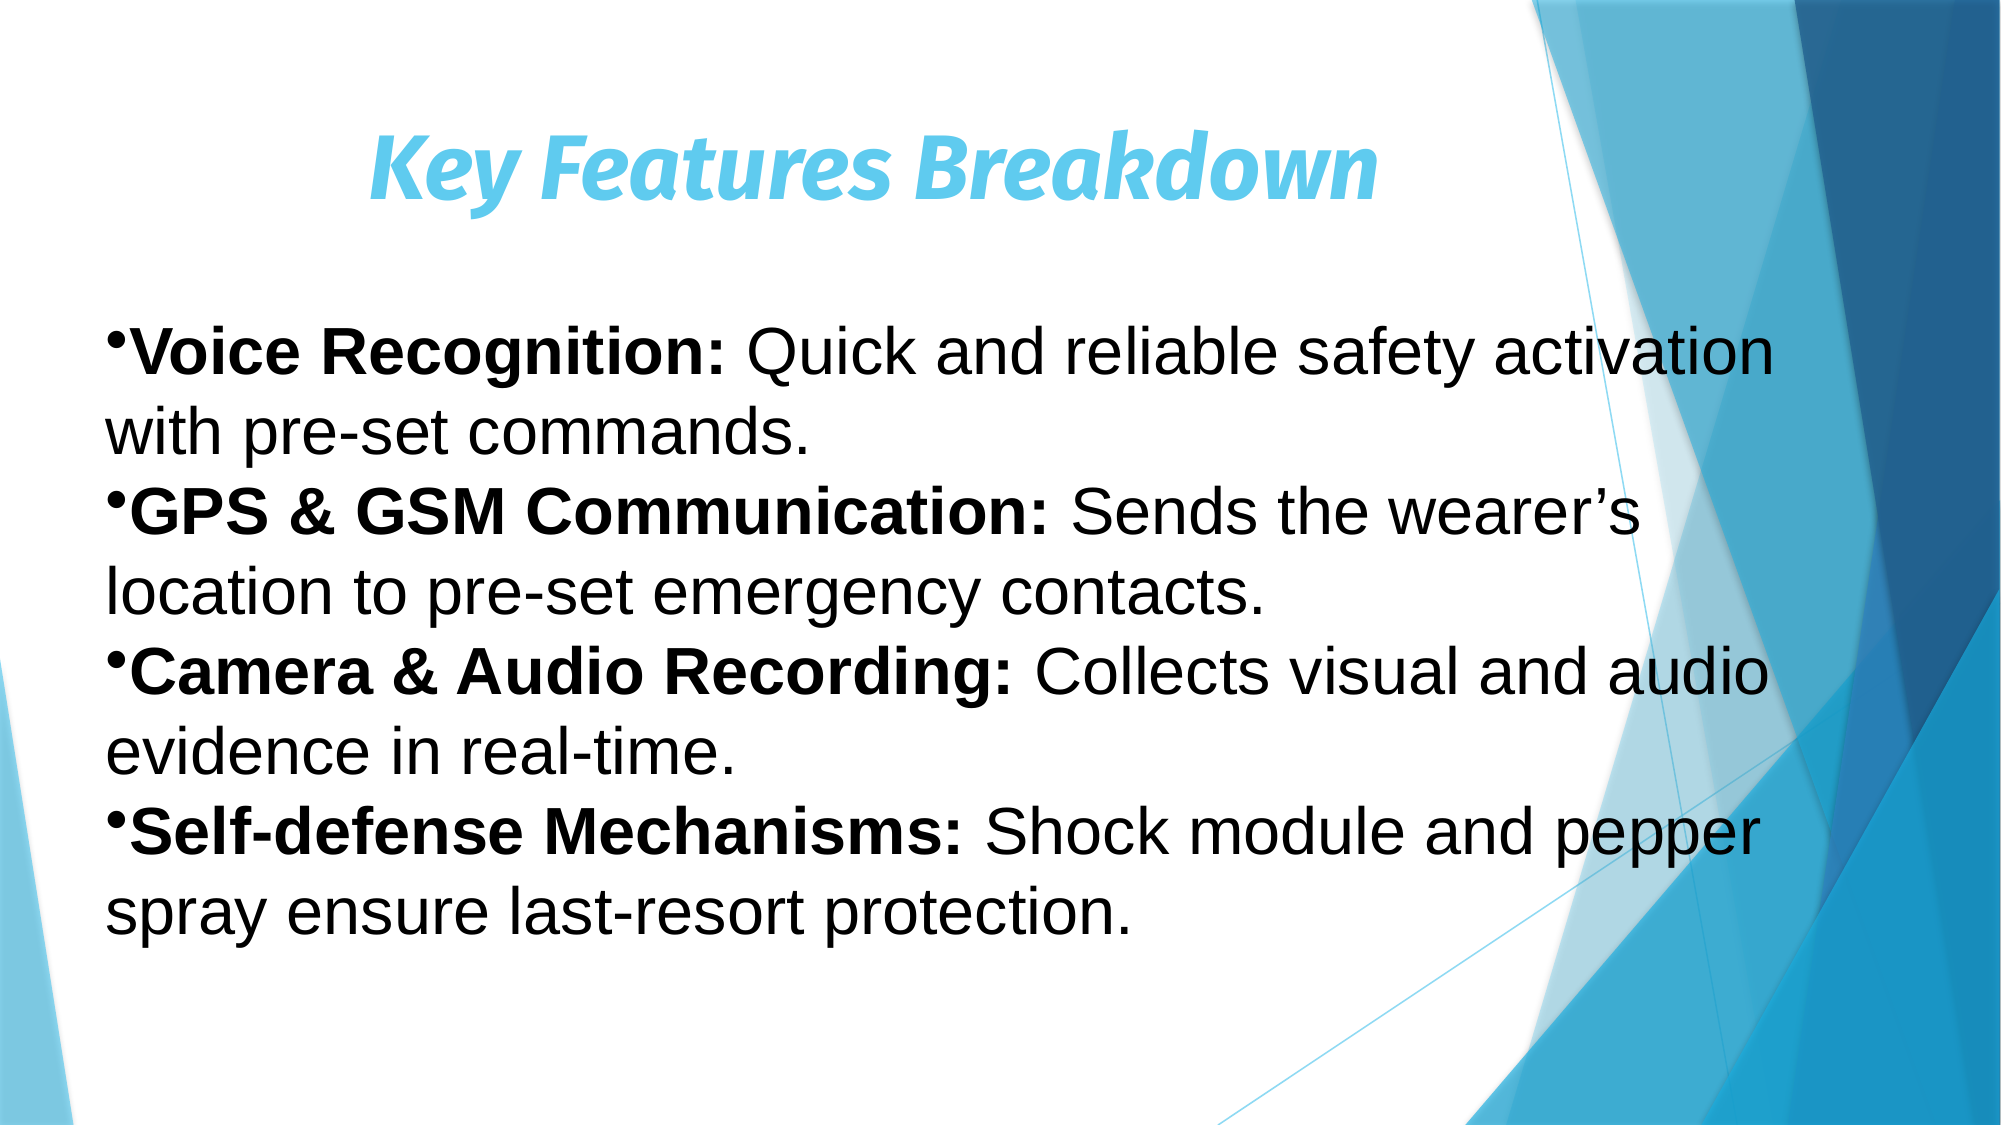

# Key Features Breakdown
Voice Recognition: Quick and reliable safety activation with pre-set commands.
GPS & GSM Communication: Sends the wearer’s location to pre-set emergency contacts.
Camera & Audio Recording: Collects visual and audio evidence in real-time.
Self-defense Mechanisms: Shock module and pepper spray ensure last-resort protection.